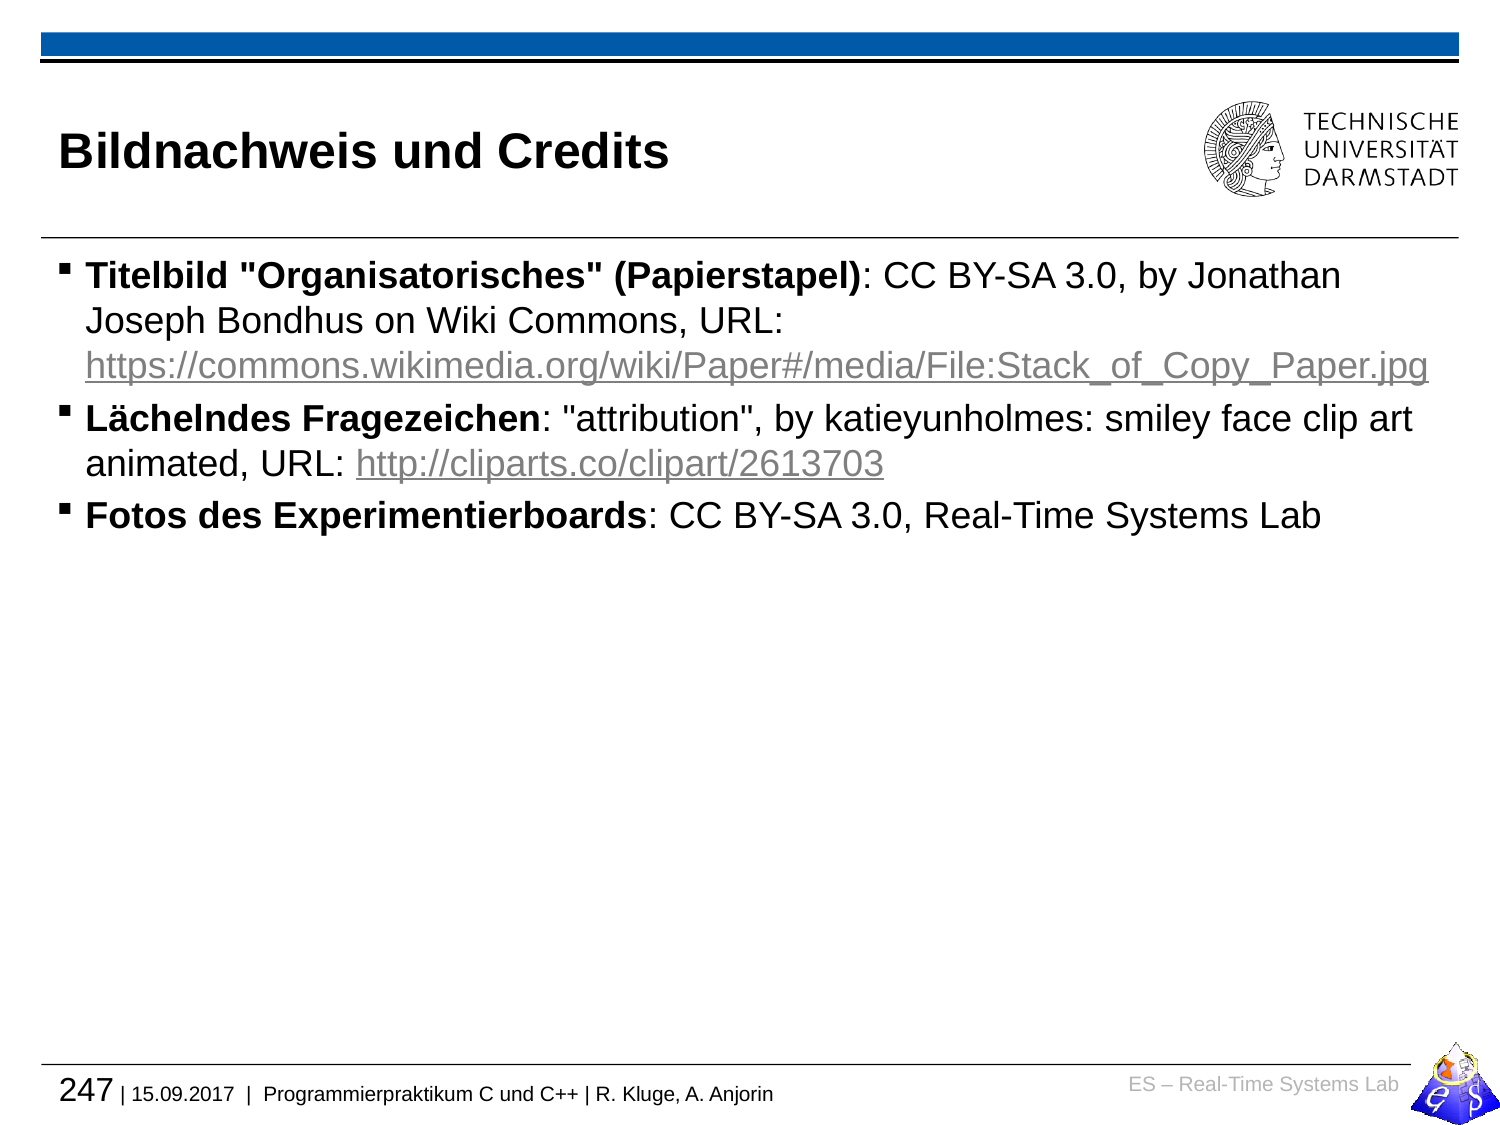

# Bildnachweis und Credits
Titelbild "Organisatorisches" (Papierstapel): CC BY-SA 3.0, by Jonathan Joseph Bondhus on Wiki Commons, URL: https://commons.wikimedia.org/wiki/Paper#/media/File:Stack_of_Copy_Paper.jpg
Lächelndes Fragezeichen: "attribution", by katieyunholmes: smiley face clip art animated, URL: http://cliparts.co/clipart/2613703
Fotos des Experimentierboards: CC BY-SA 3.0, Real-Time Systems Lab